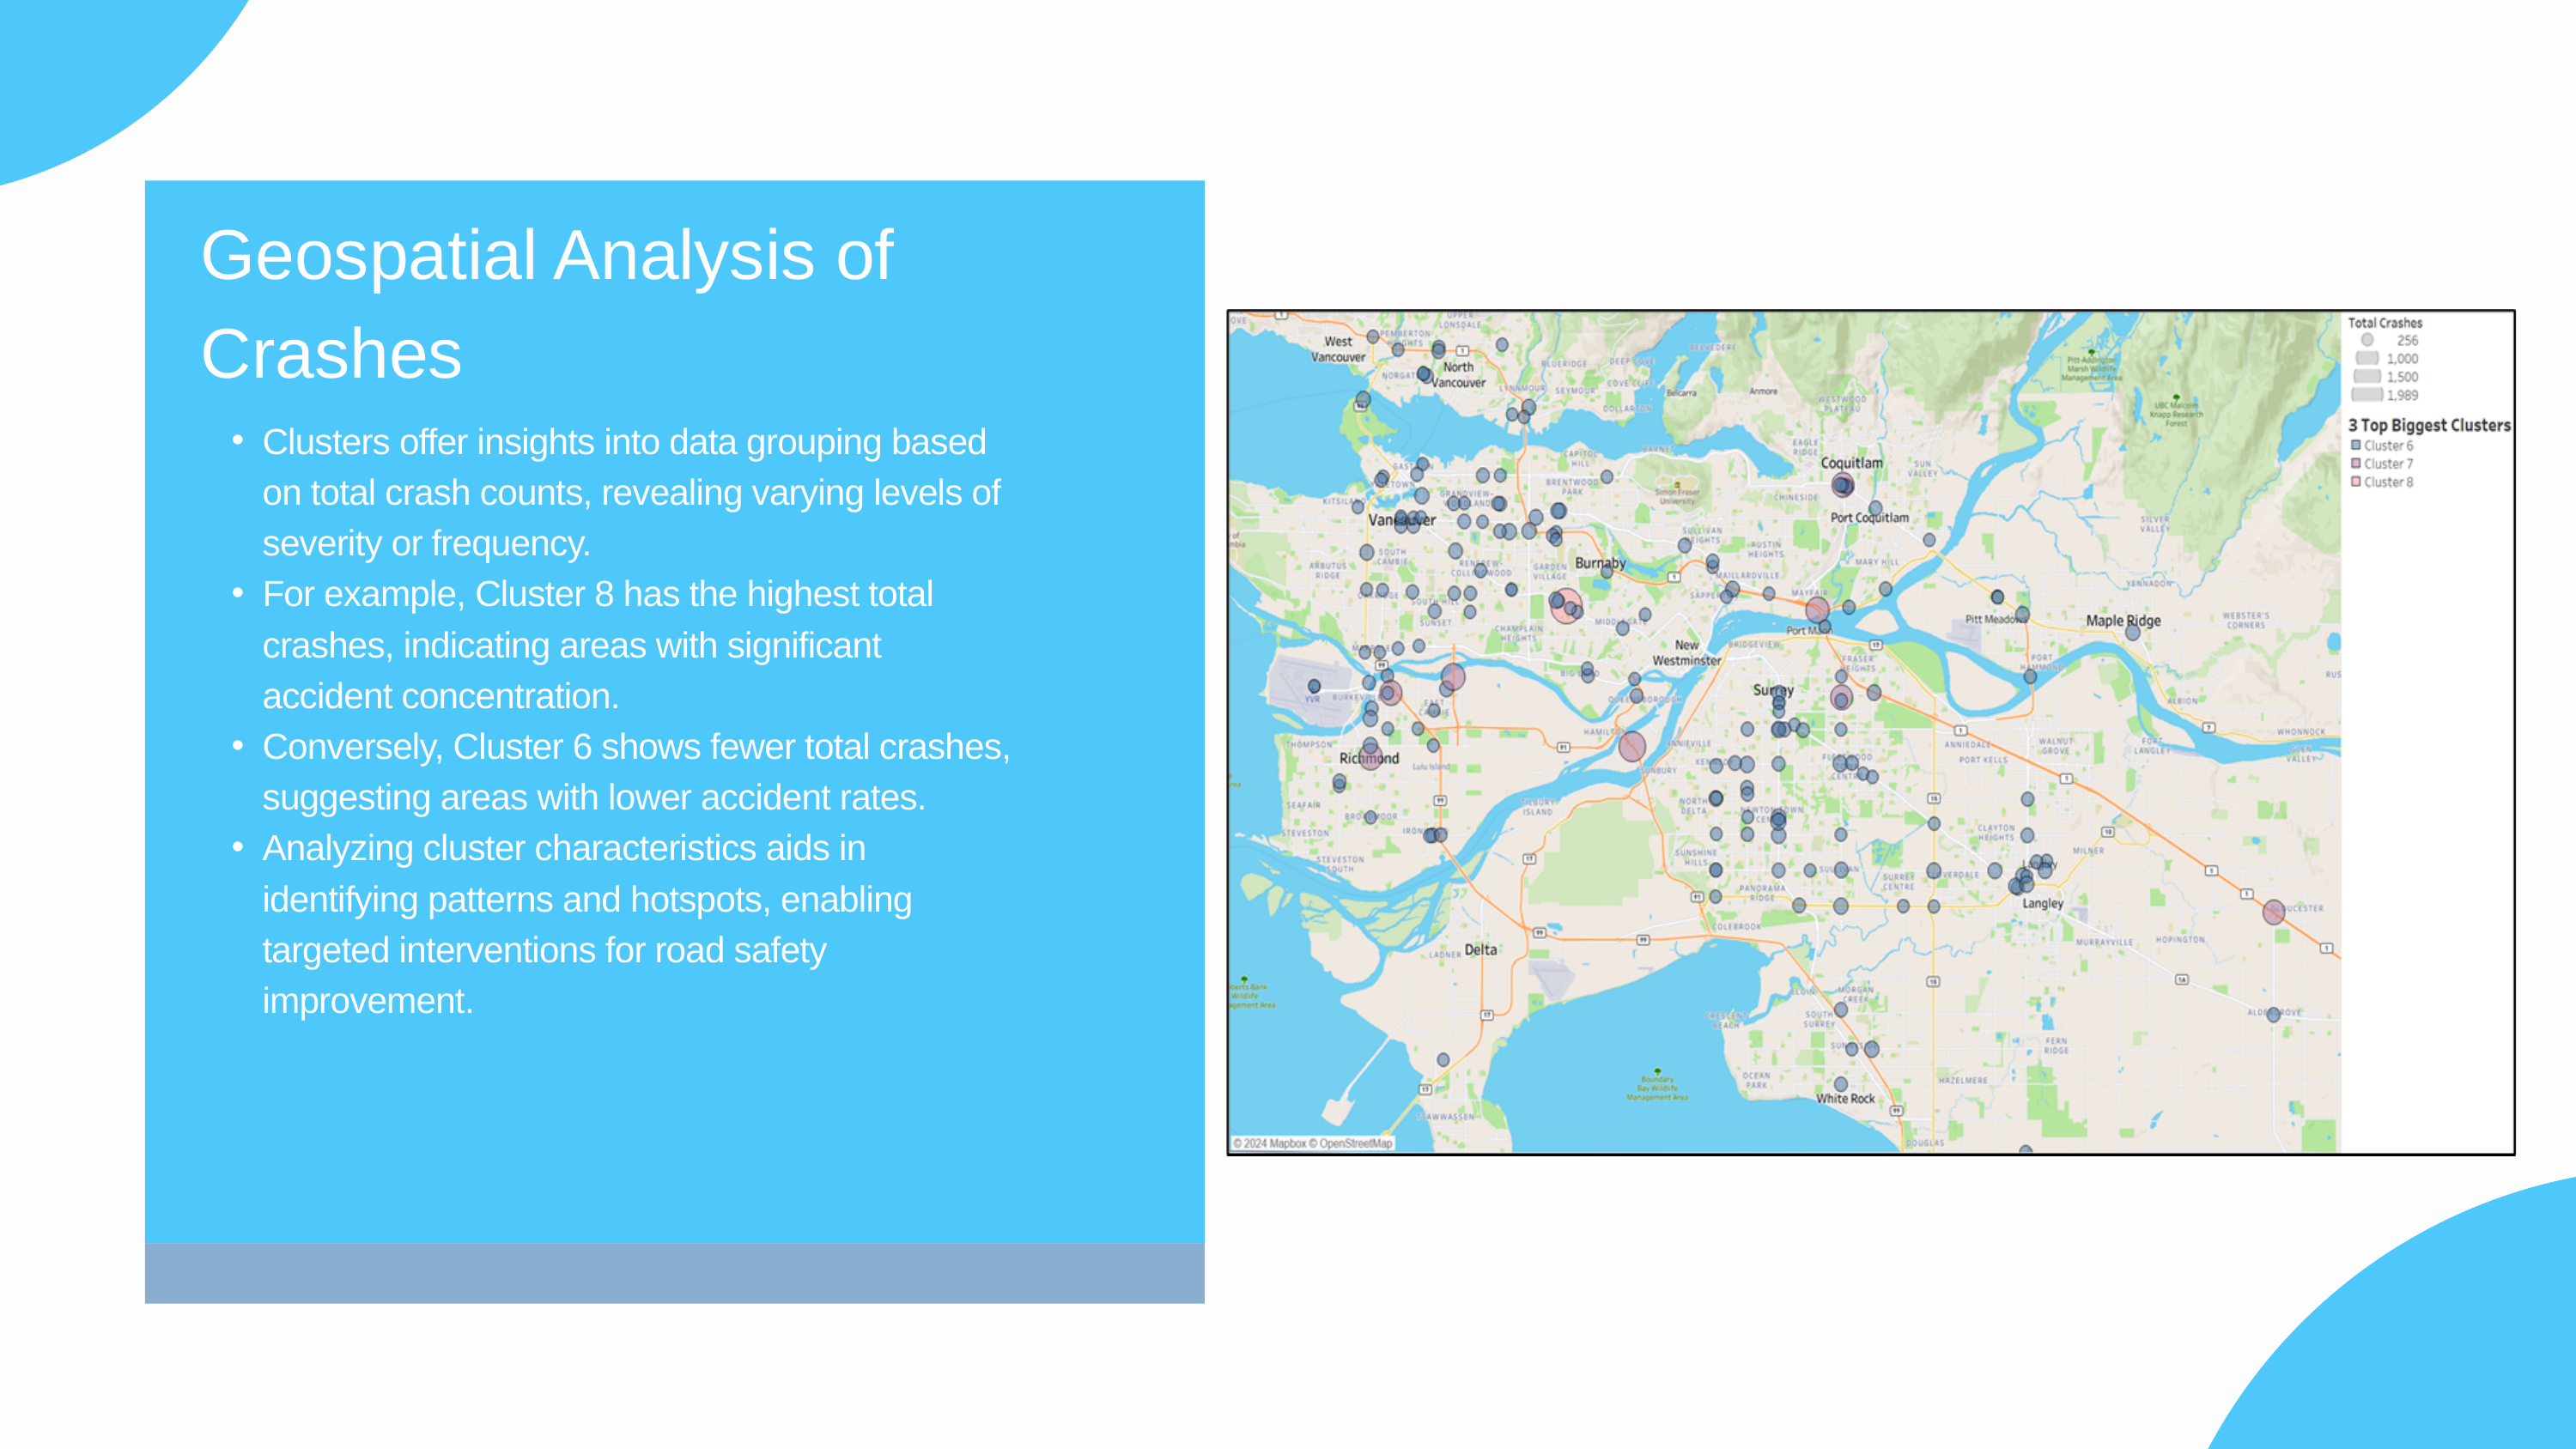

Geospatial Analysis of Crashes

Clusters offer insights into data grouping based on total crash counts, revealing varying levels of severity or frequency.
For example, Cluster 8 has the highest total crashes, indicating areas with significant accident concentration.
Conversely, Cluster 6 shows fewer total crashes, suggesting areas with lower accident rates.
Analyzing cluster characteristics aids in identifying patterns and hotspots, enabling targeted interventions for road safety improvement.